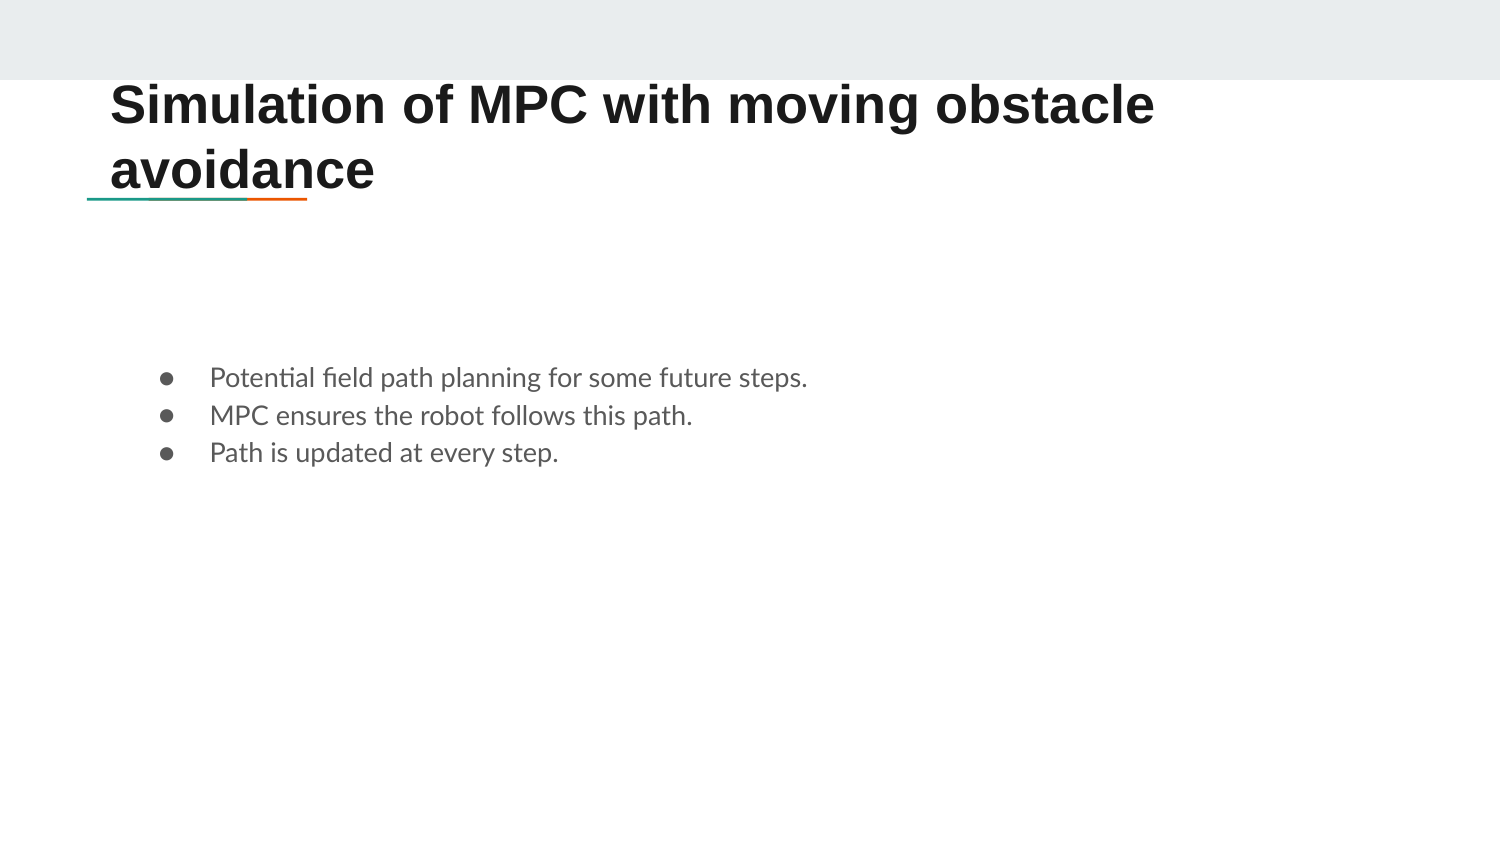

# Simulation of MPC with moving obstacle avoidance
Potential field path planning for some future steps.
MPC ensures the robot follows this path.
Path is updated at every step.